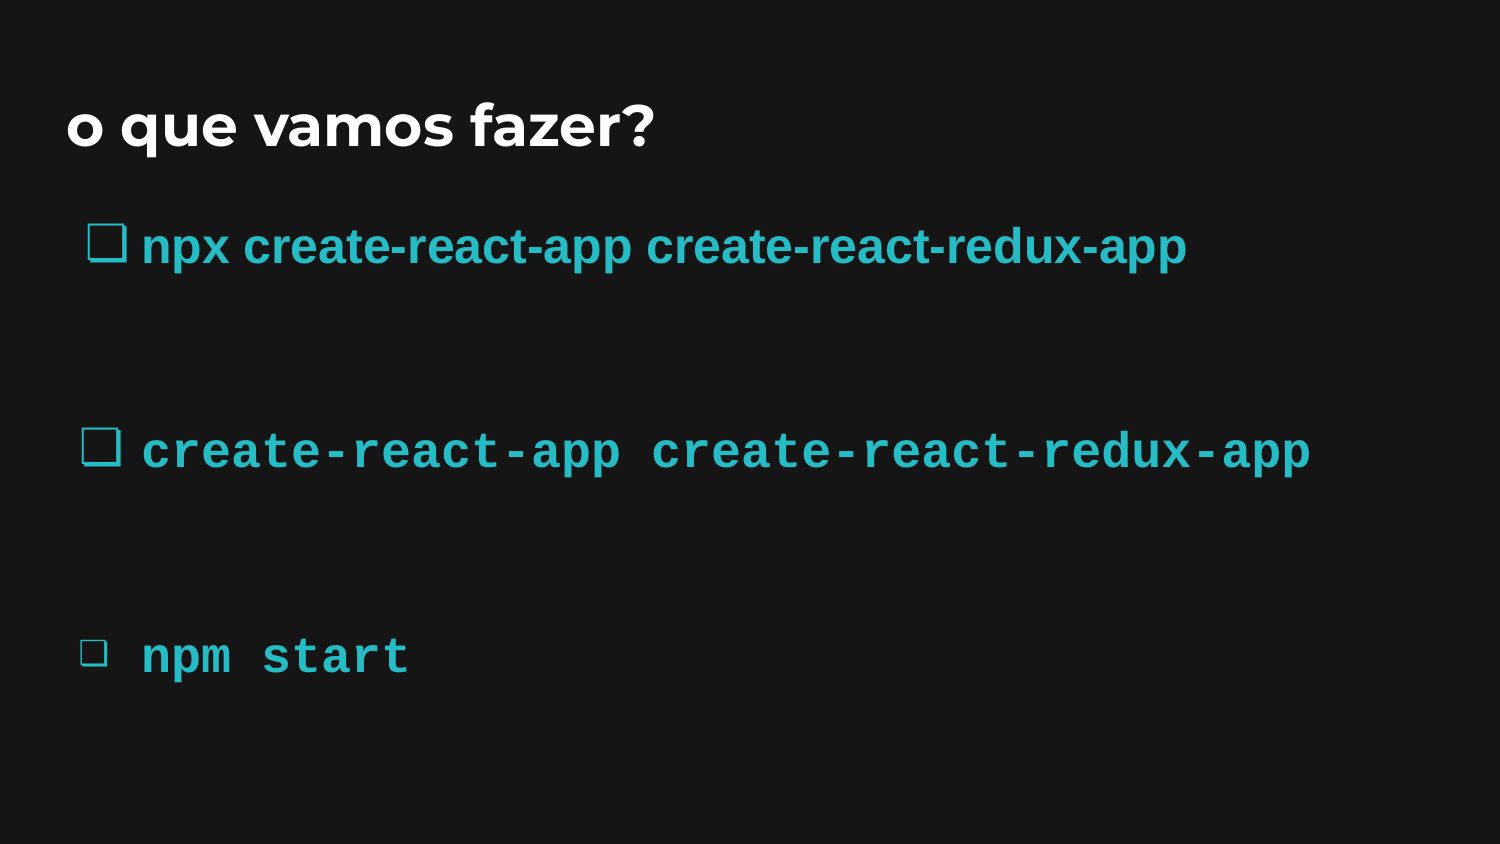

# o que vamos fazer?
npx create-react-app create-react-redux-app

create-react-app create-react-redux-app

npm start